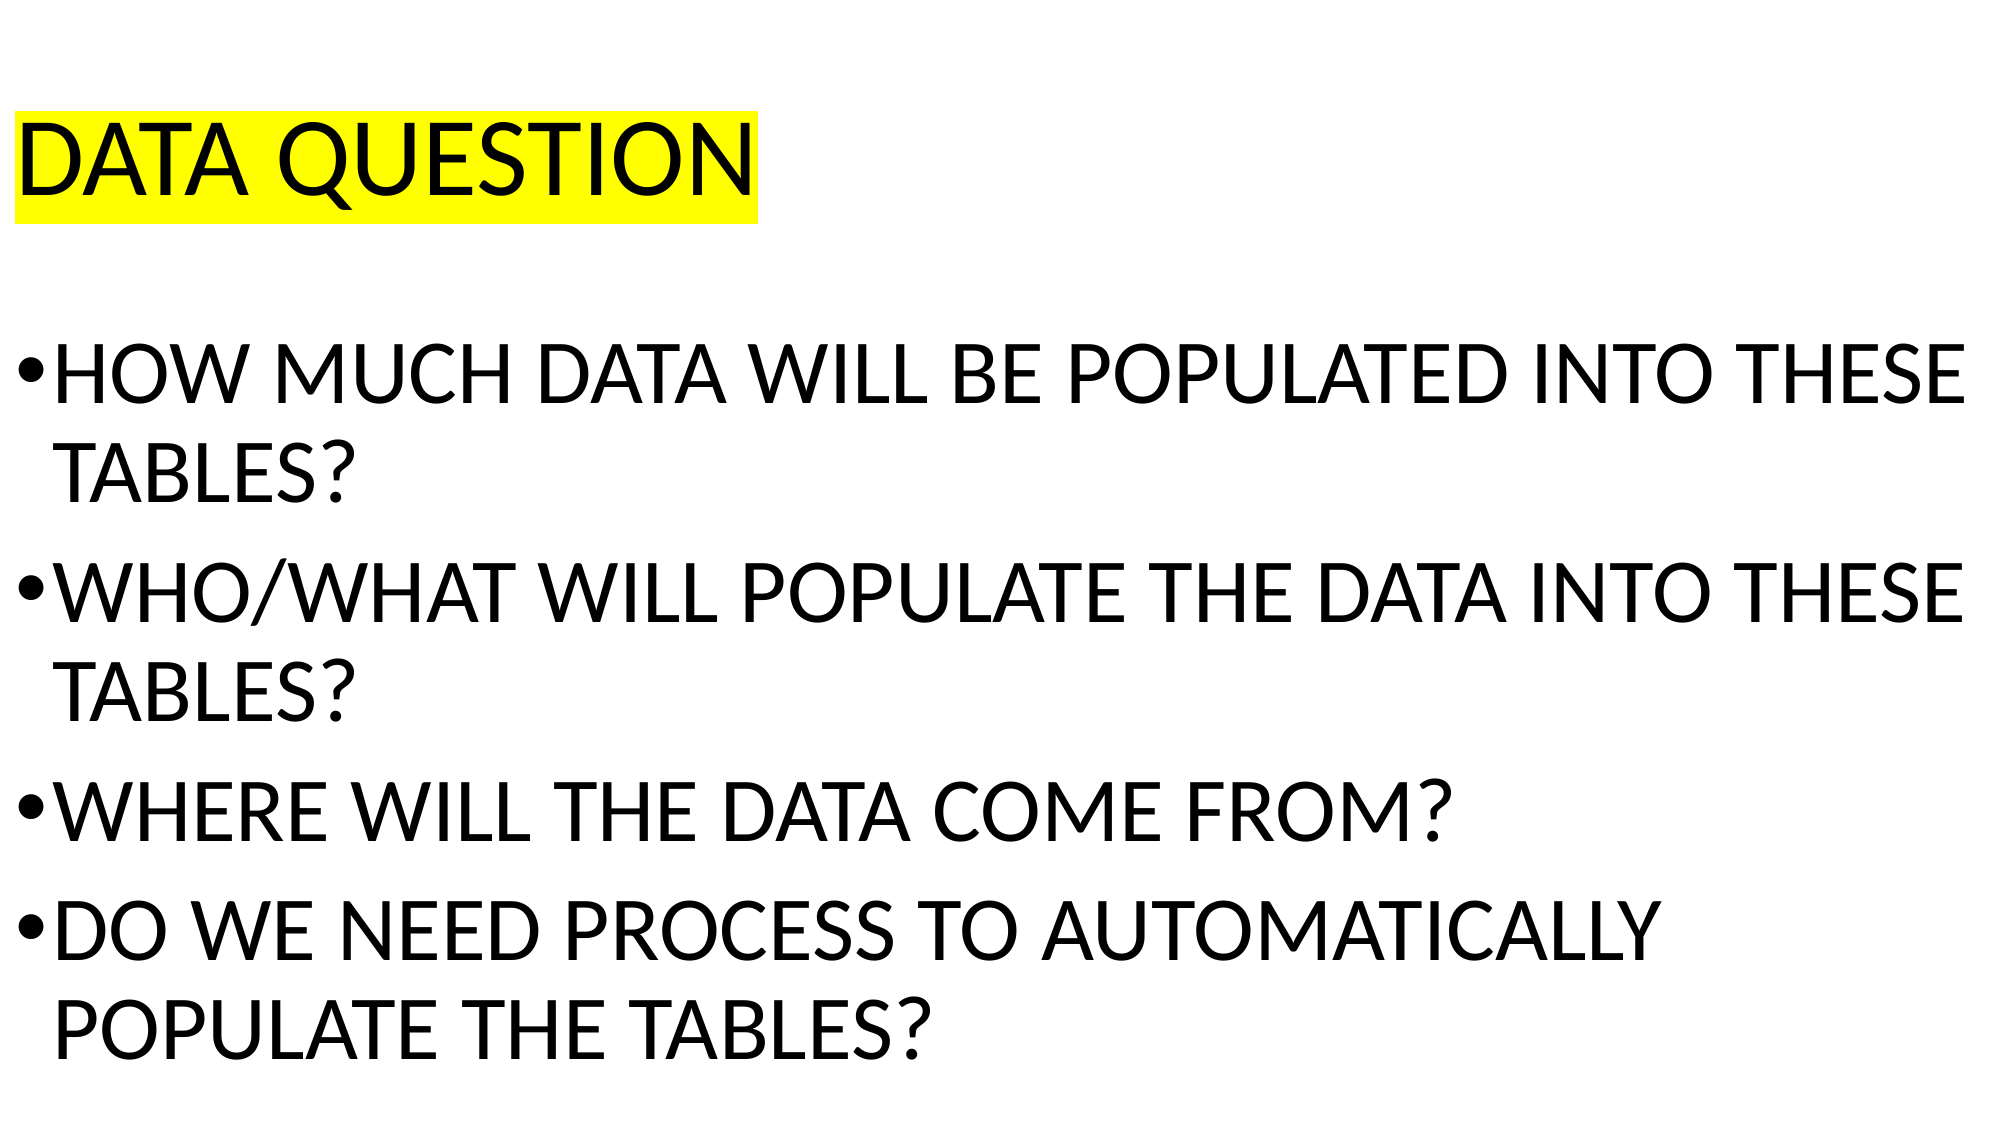

DATA QUESTION

HOW MUCH DATA WILL BE POPULATED INTO THESE TABLES?
WHO/WHAT WILL POPULATE THE DATA INTO THESE TABLES?
WHERE WILL THE DATA COME FROM?
DO WE NEED PROCESS TO AUTOMATICALLY POPULATE THE TABLES?

#